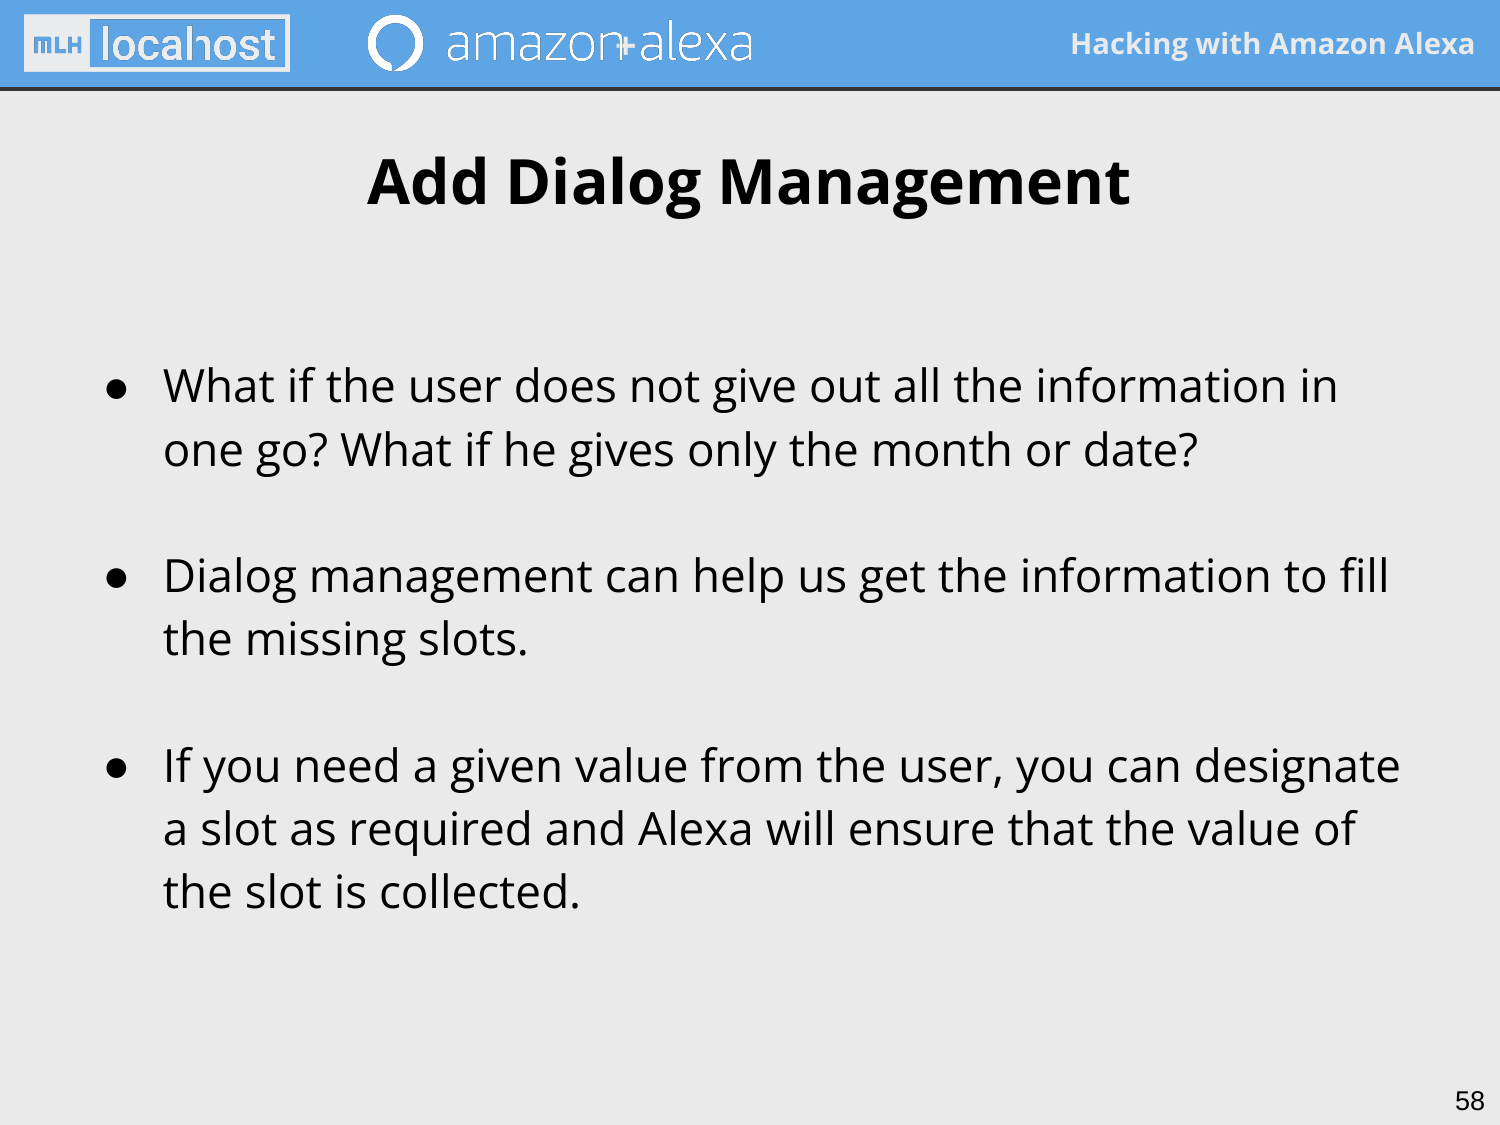

# Add Dialog Management
What if the user does not give out all the information in one go? What if he gives only the month or date?

Dialog management can help us get the information to fill the missing slots.

If you need a given value from the user, you can designate a slot as required and Alexa will ensure that the value of the slot is collected.